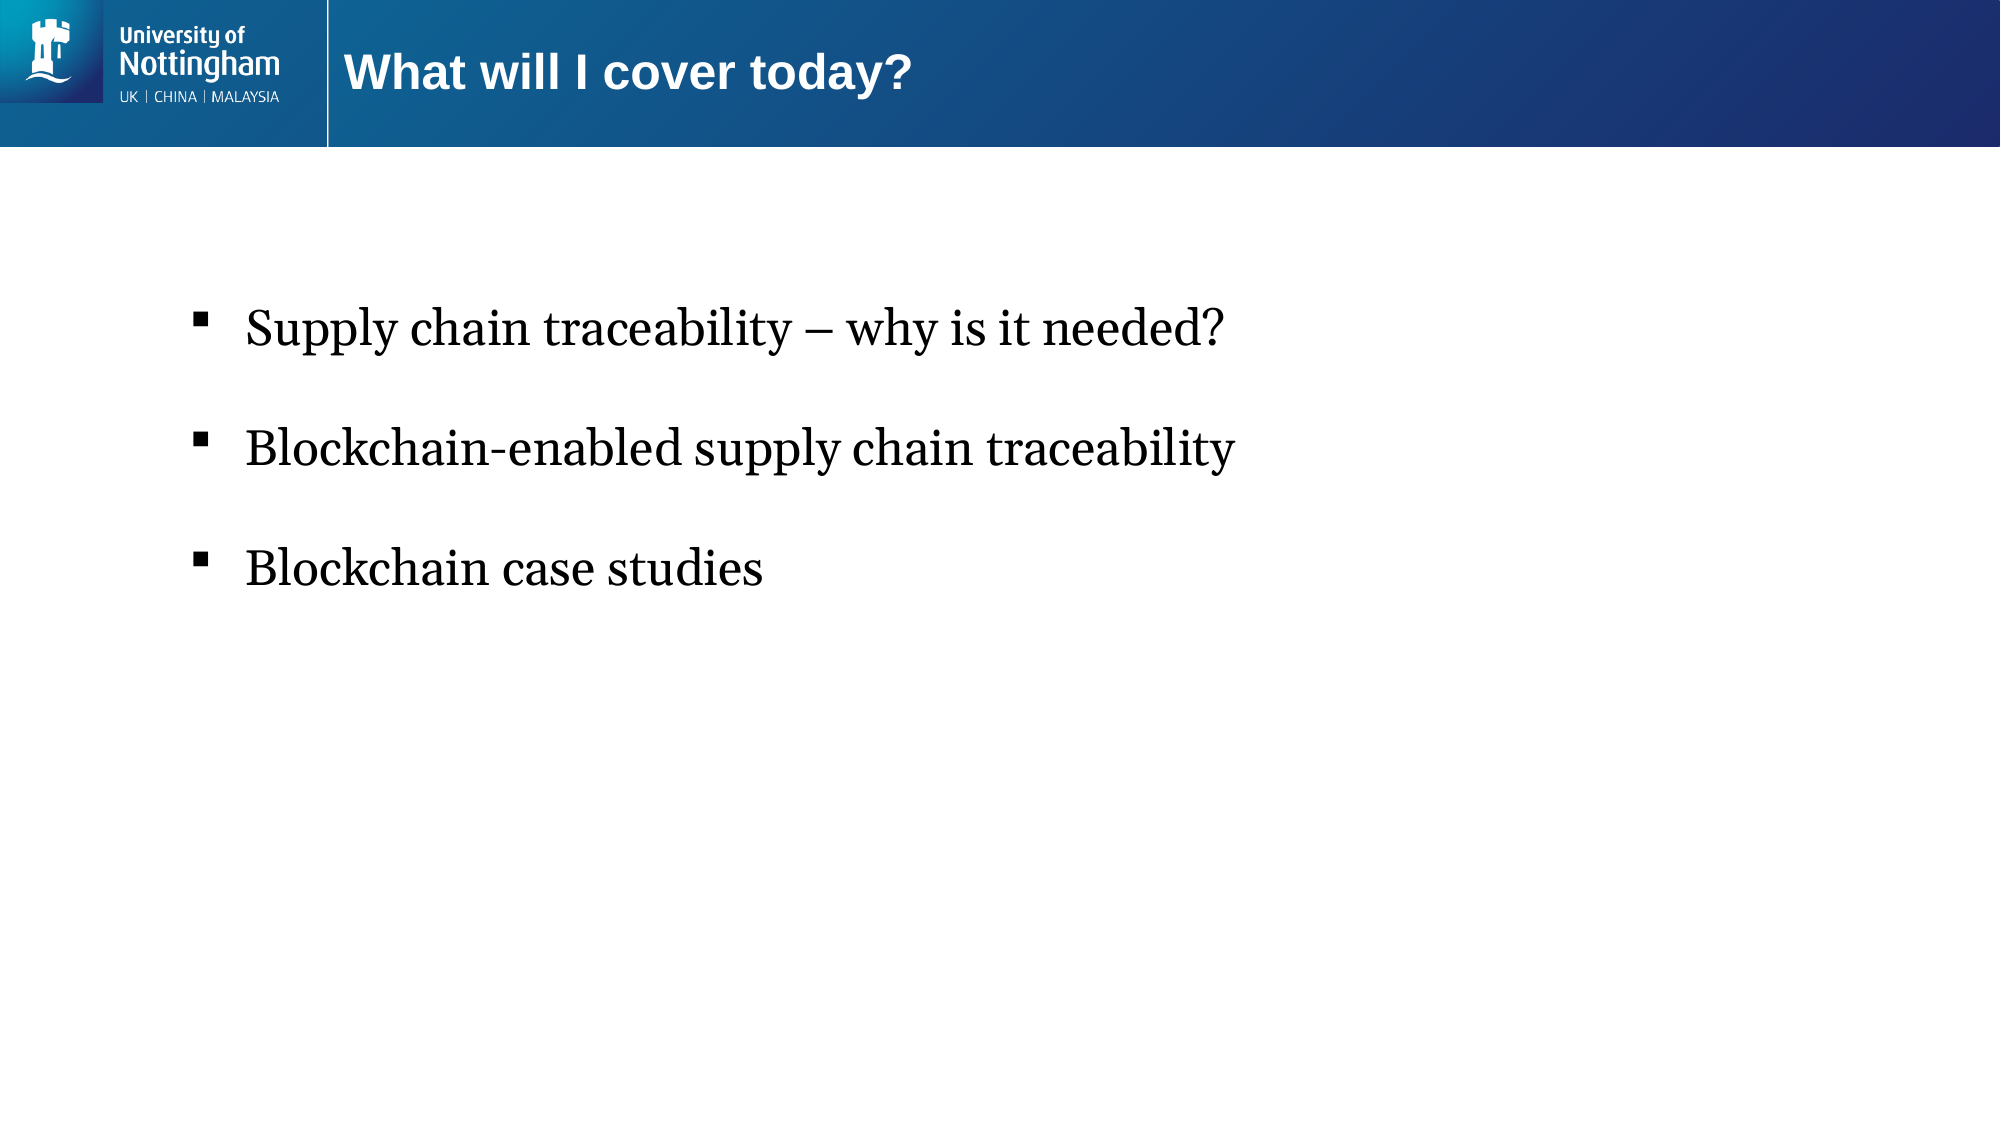

# What will I cover today?
Supply chain traceability – why is it needed?
Blockchain-enabled supply chain traceability
Blockchain case studies